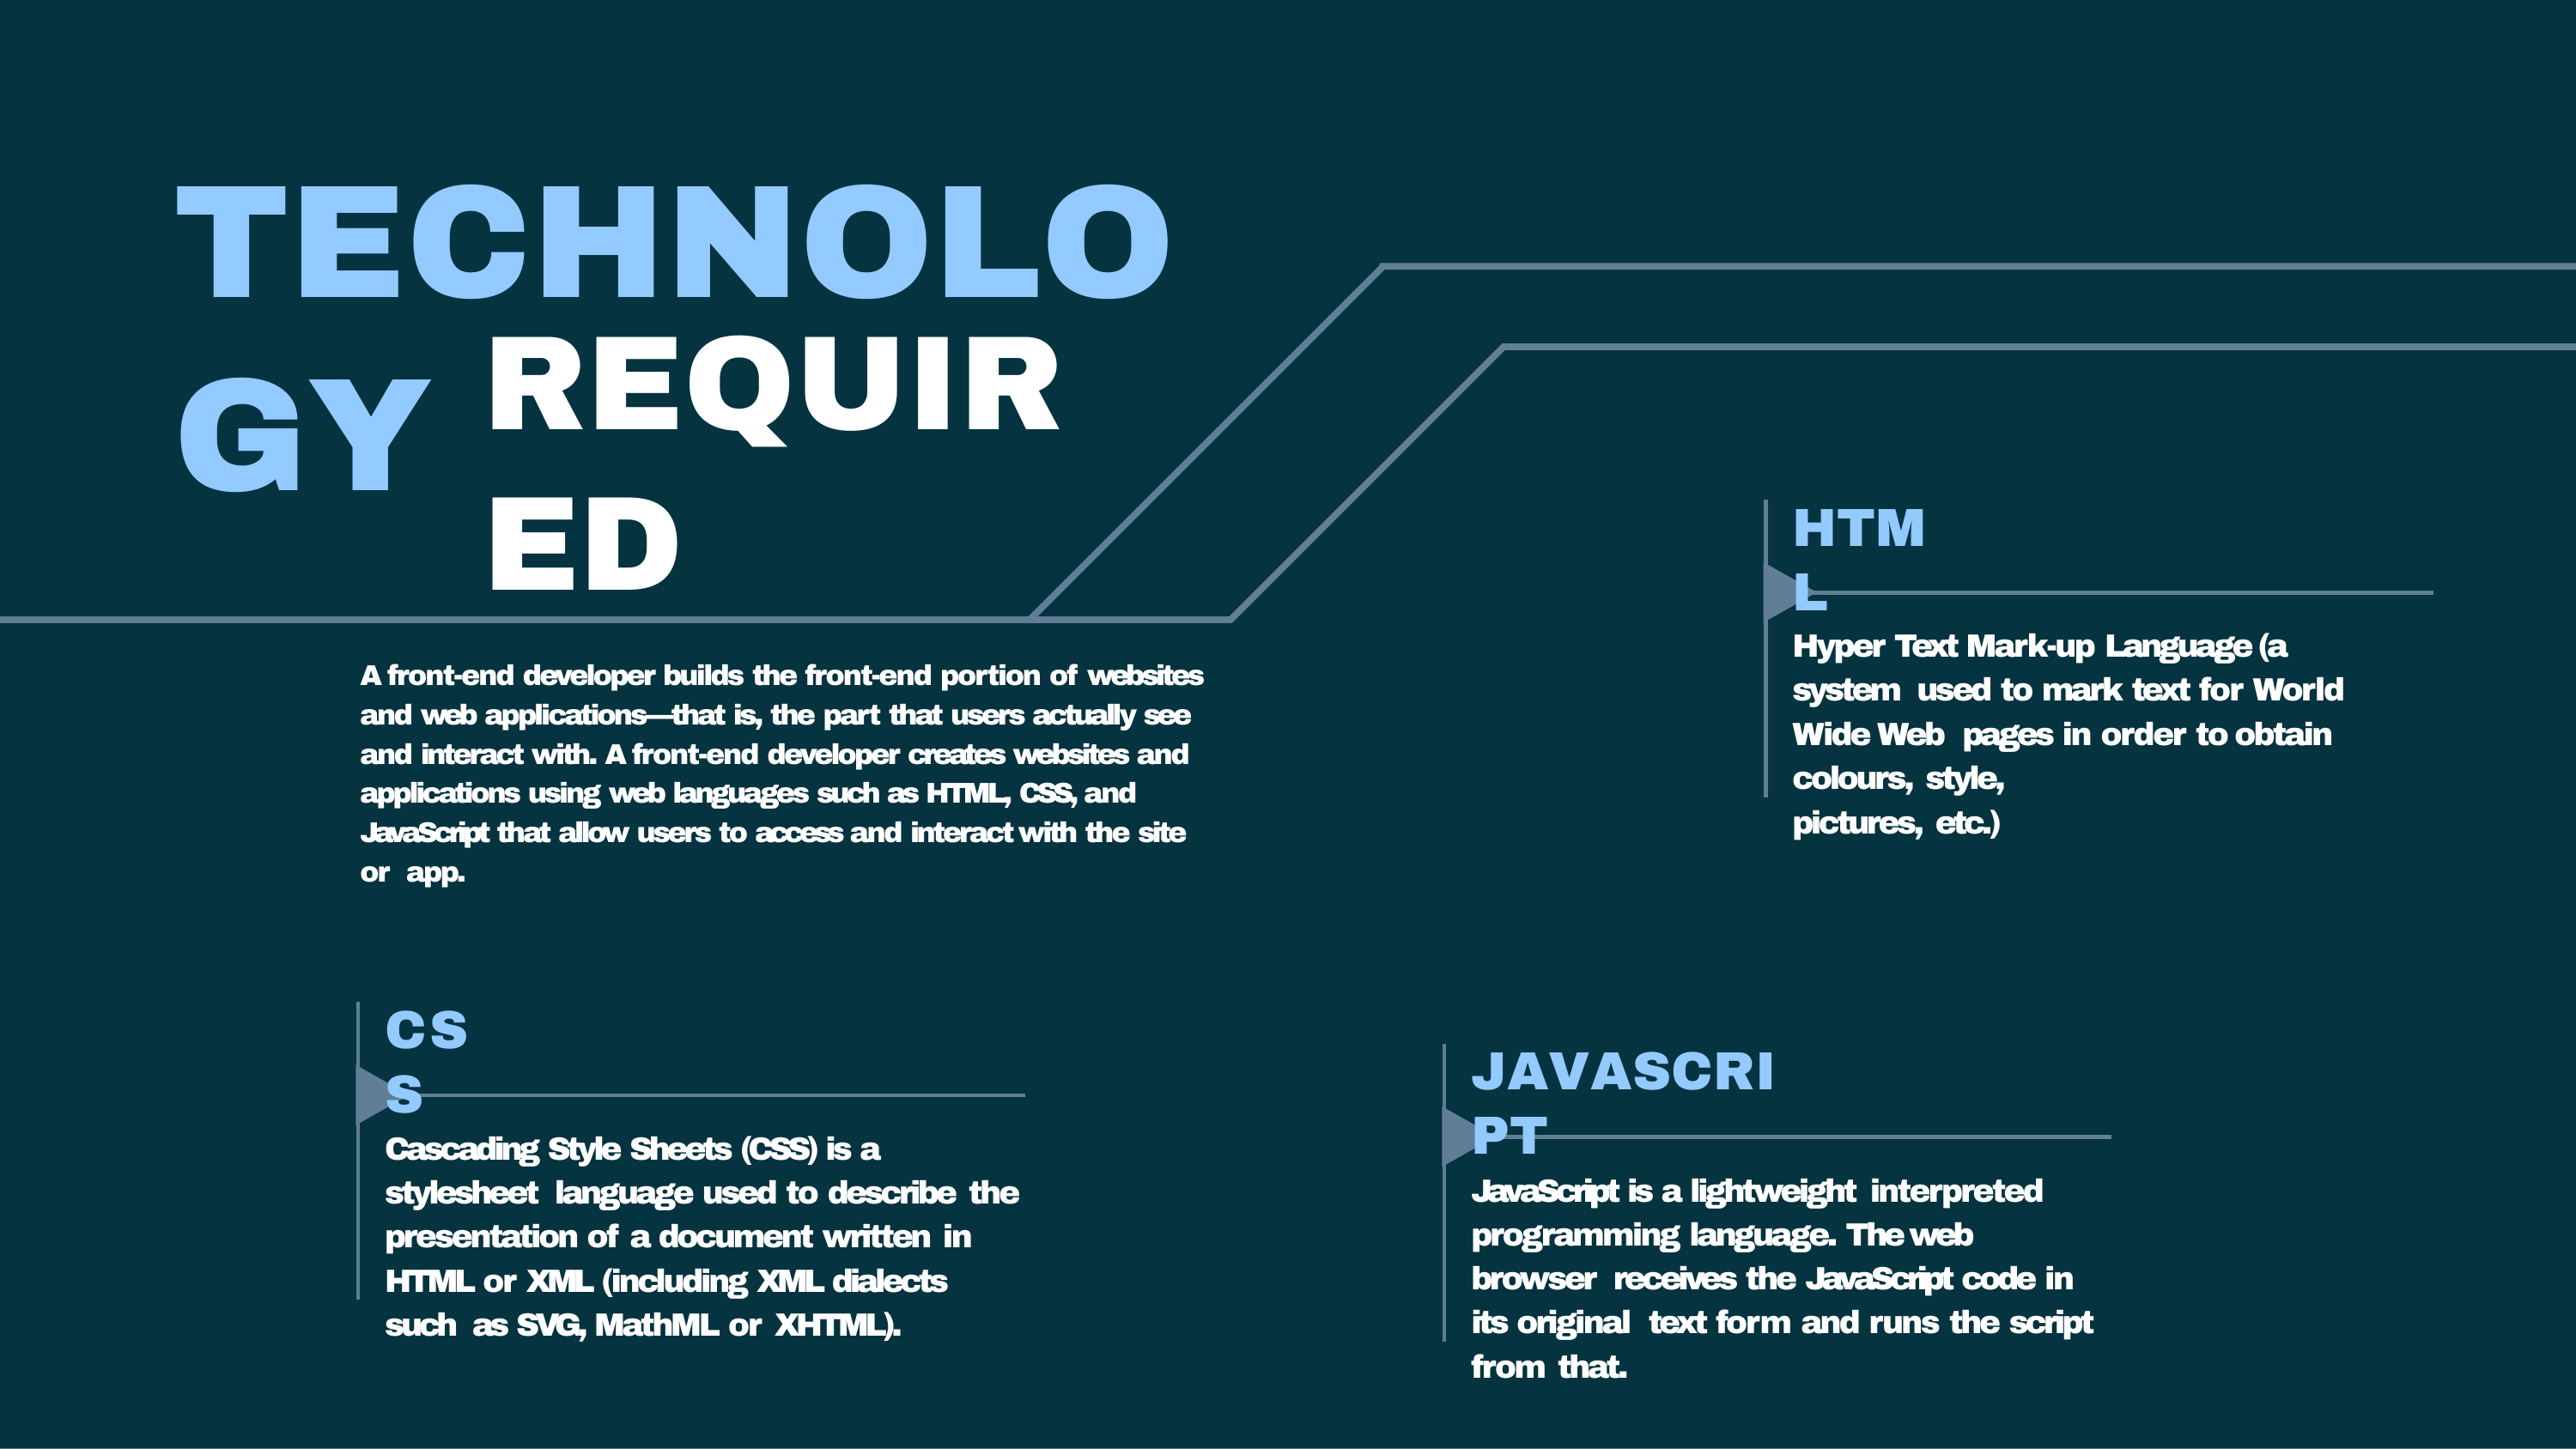

# TECHNOLOGY

REQUIRED
HTML

Hyper Text Mark-up Language (a system  used to mark text for World Wide Web  pages in order to obtain colours, style,
pictures, etc.)
A front-end developer builds the front-end portion of websites  and web applications—that is, the part that users actually see  and interact with. A front-end developer creates websites and  applications using web languages such as HTML, CSS, and  JavaScript that allow users to access and interact with the site or  app.
CSS

JAVASCRIPT

Cascading Style Sheets (CSS) is a stylesheet  language used to describe the
presentation of a document written in
HTML or XML (including XML dialects such  as SVG, MathML or XHTML).
JavaScript is a lightweight interpreted
programming language. The web browser  receives the JavaScript code in its original  text form and runs the script from that.